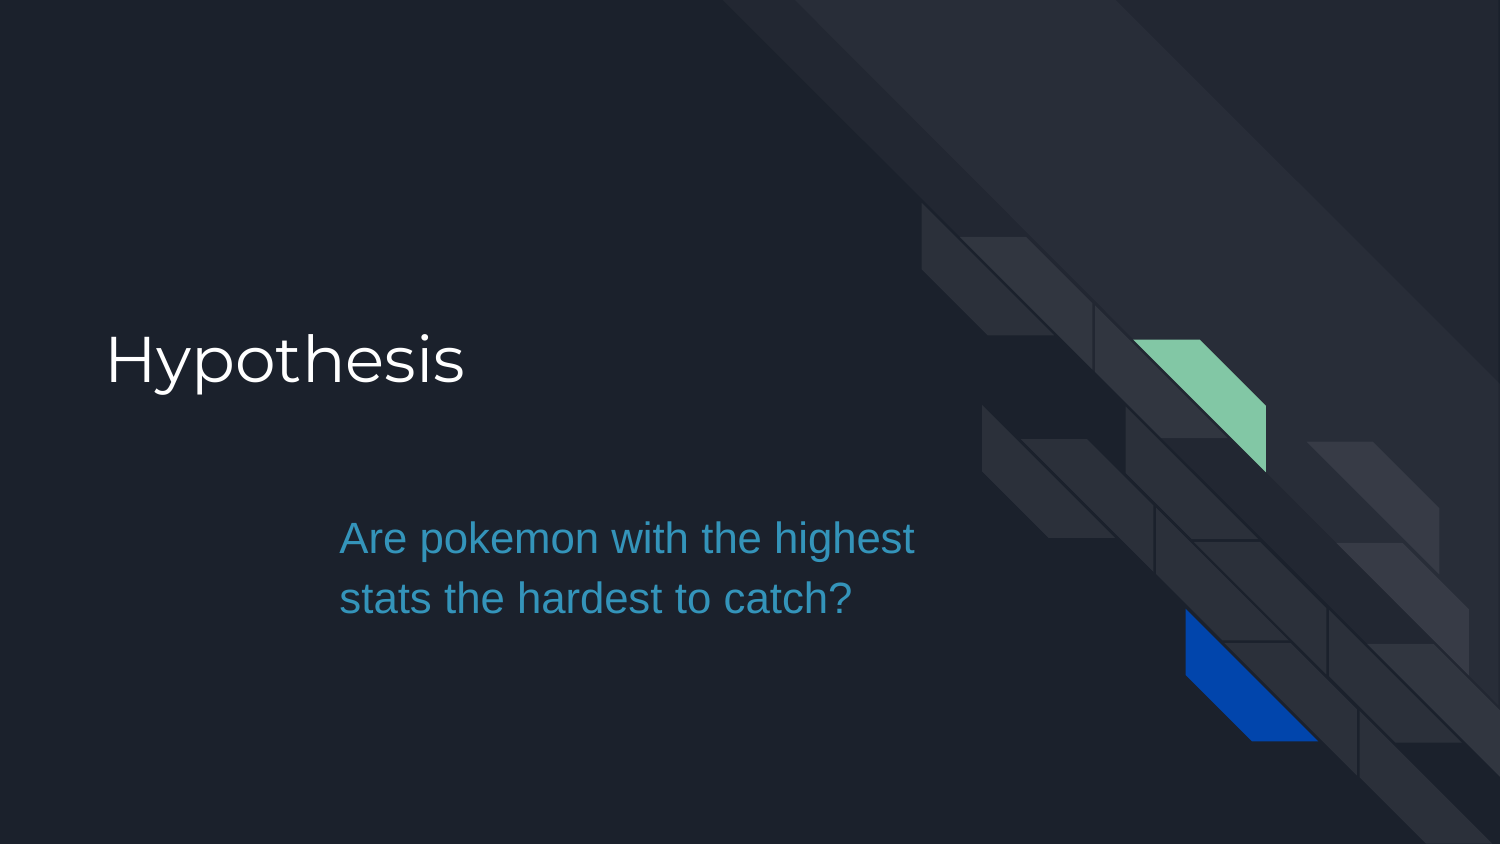

# Hypothesis
Are pokemon with the highest stats the hardest to catch?